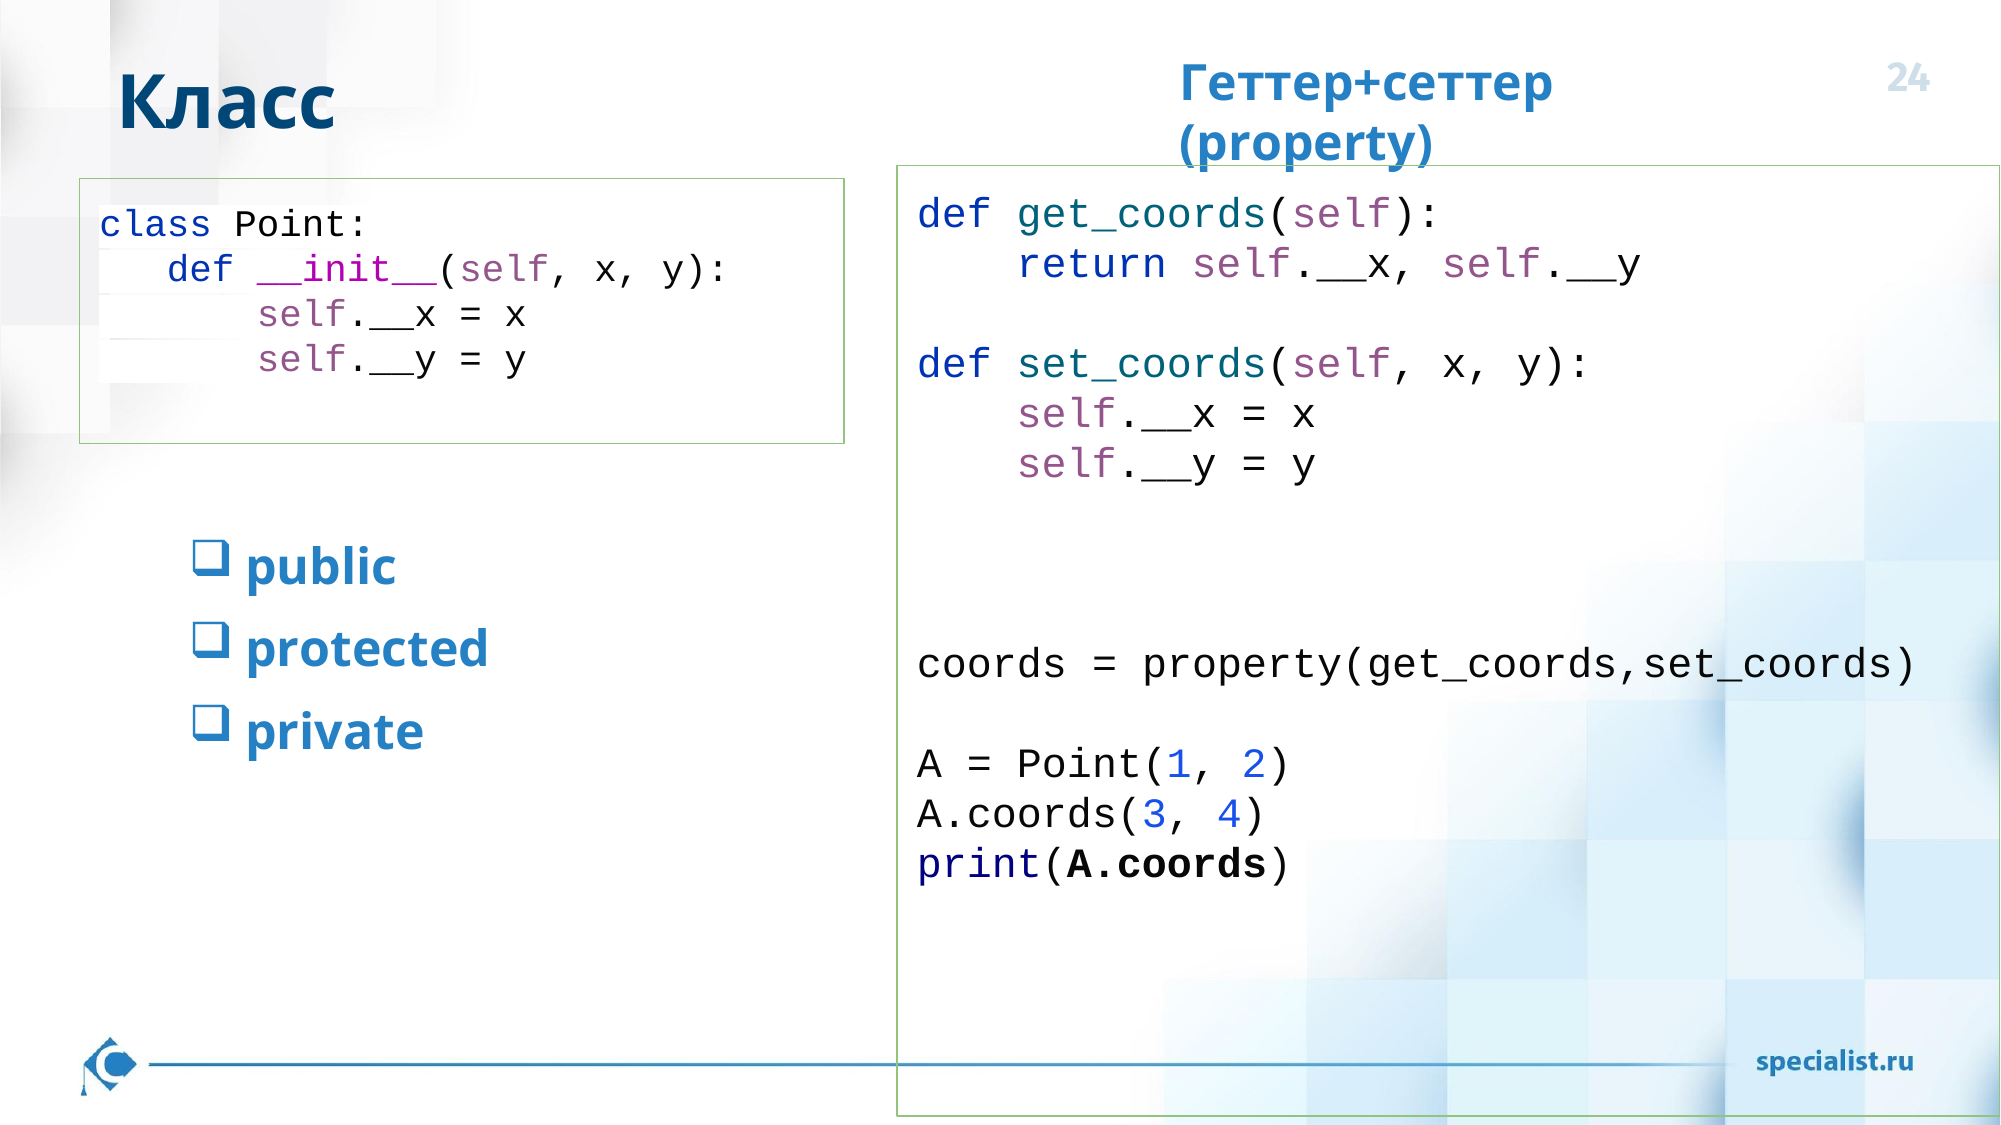

# Класс
Геттер+сеттер (property)
def get_coords(self):
    return self.__x, self.__y
def set_coords(self, x, y):
    self.__x = x
    self.__y = y

coords = property(get_coords,set_coords)

A = Point(1, 2)
A.coords(3, 4)
print(A.coords)

class Point:
   def __init__(self, x, y):
       self.__x = x
       self.__y = y

public
protected
private